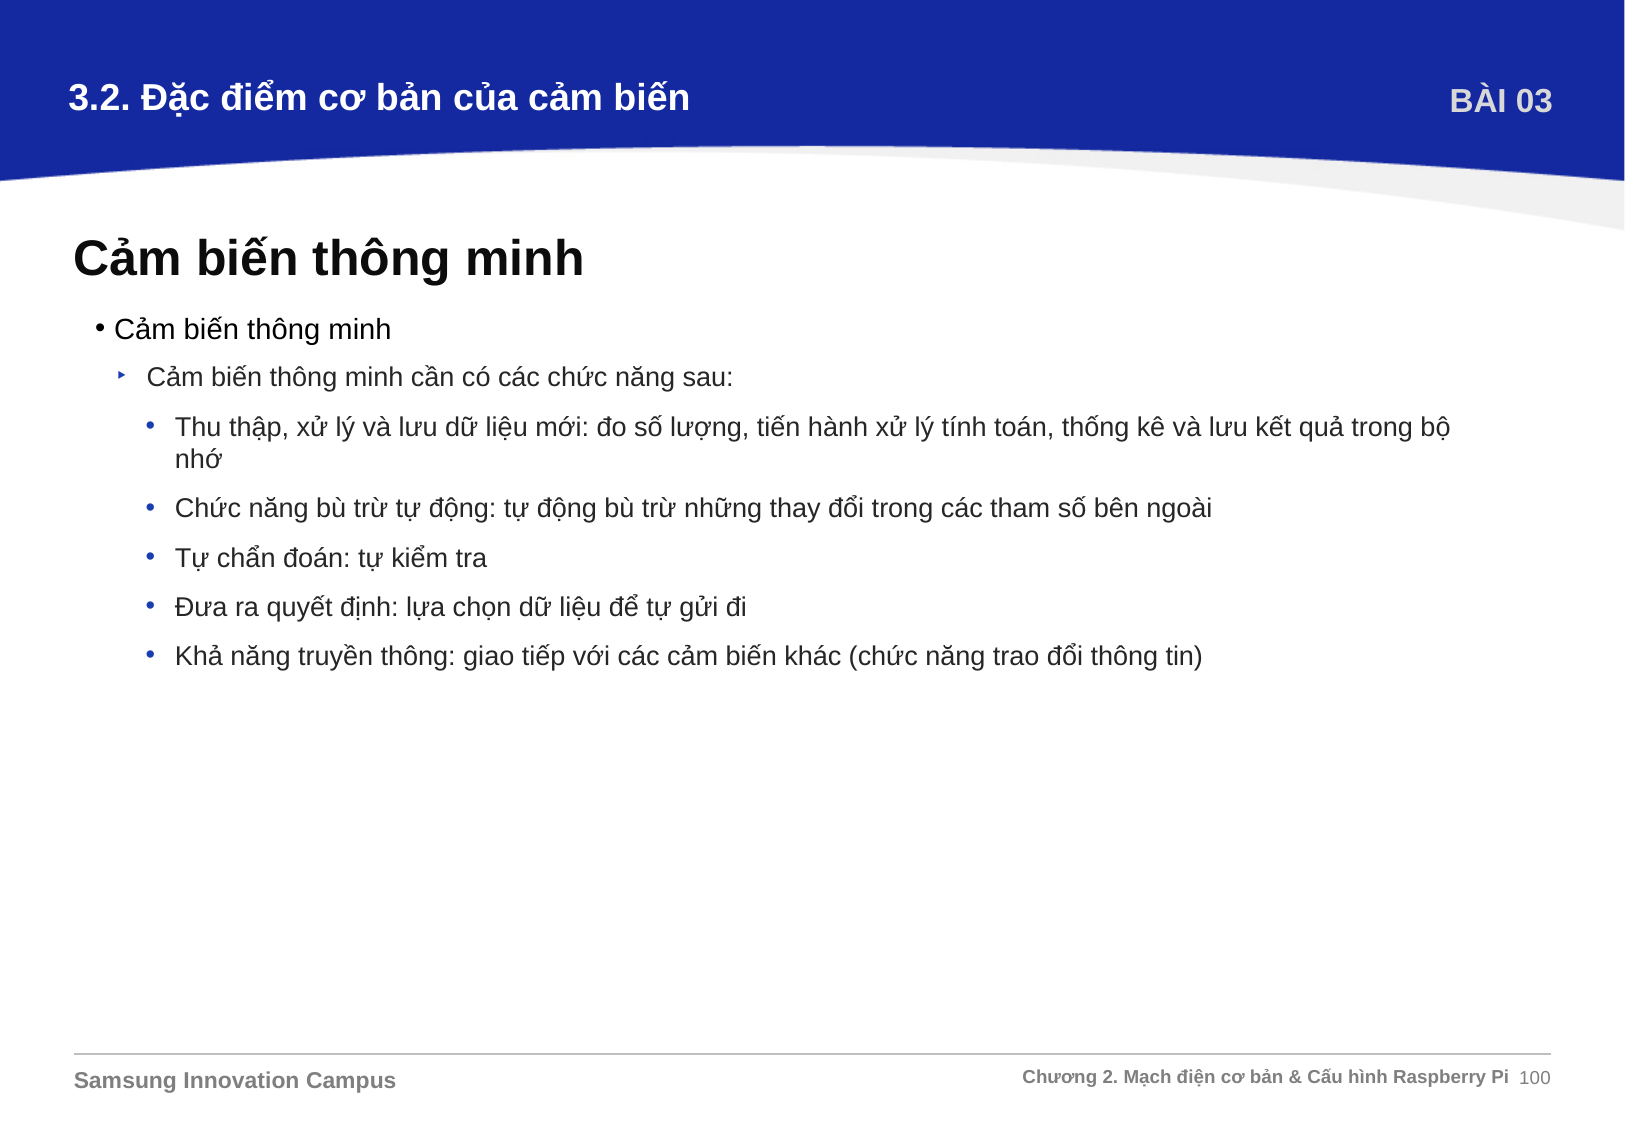

3.2. Đặc điểm cơ bản của cảm biến
BÀI 03
Cảm biến thông minh
Cảm biến thông minh
Cảm biến thông minh cần có các chức năng sau:
Thu thập, xử lý và lưu dữ liệu mới: đo số lượng, tiến hành xử lý tính toán, thống kê và lưu kết quả trong bộ nhớ
Chức năng bù trừ tự động: tự động bù trừ những thay đổi trong các tham số bên ngoài
Tự chẩn đoán: tự kiểm tra
Đưa ra quyết định: lựa chọn dữ liệu để tự gửi đi
Khả năng truyền thông: giao tiếp với các cảm biến khác (chức năng trao đổi thông tin)